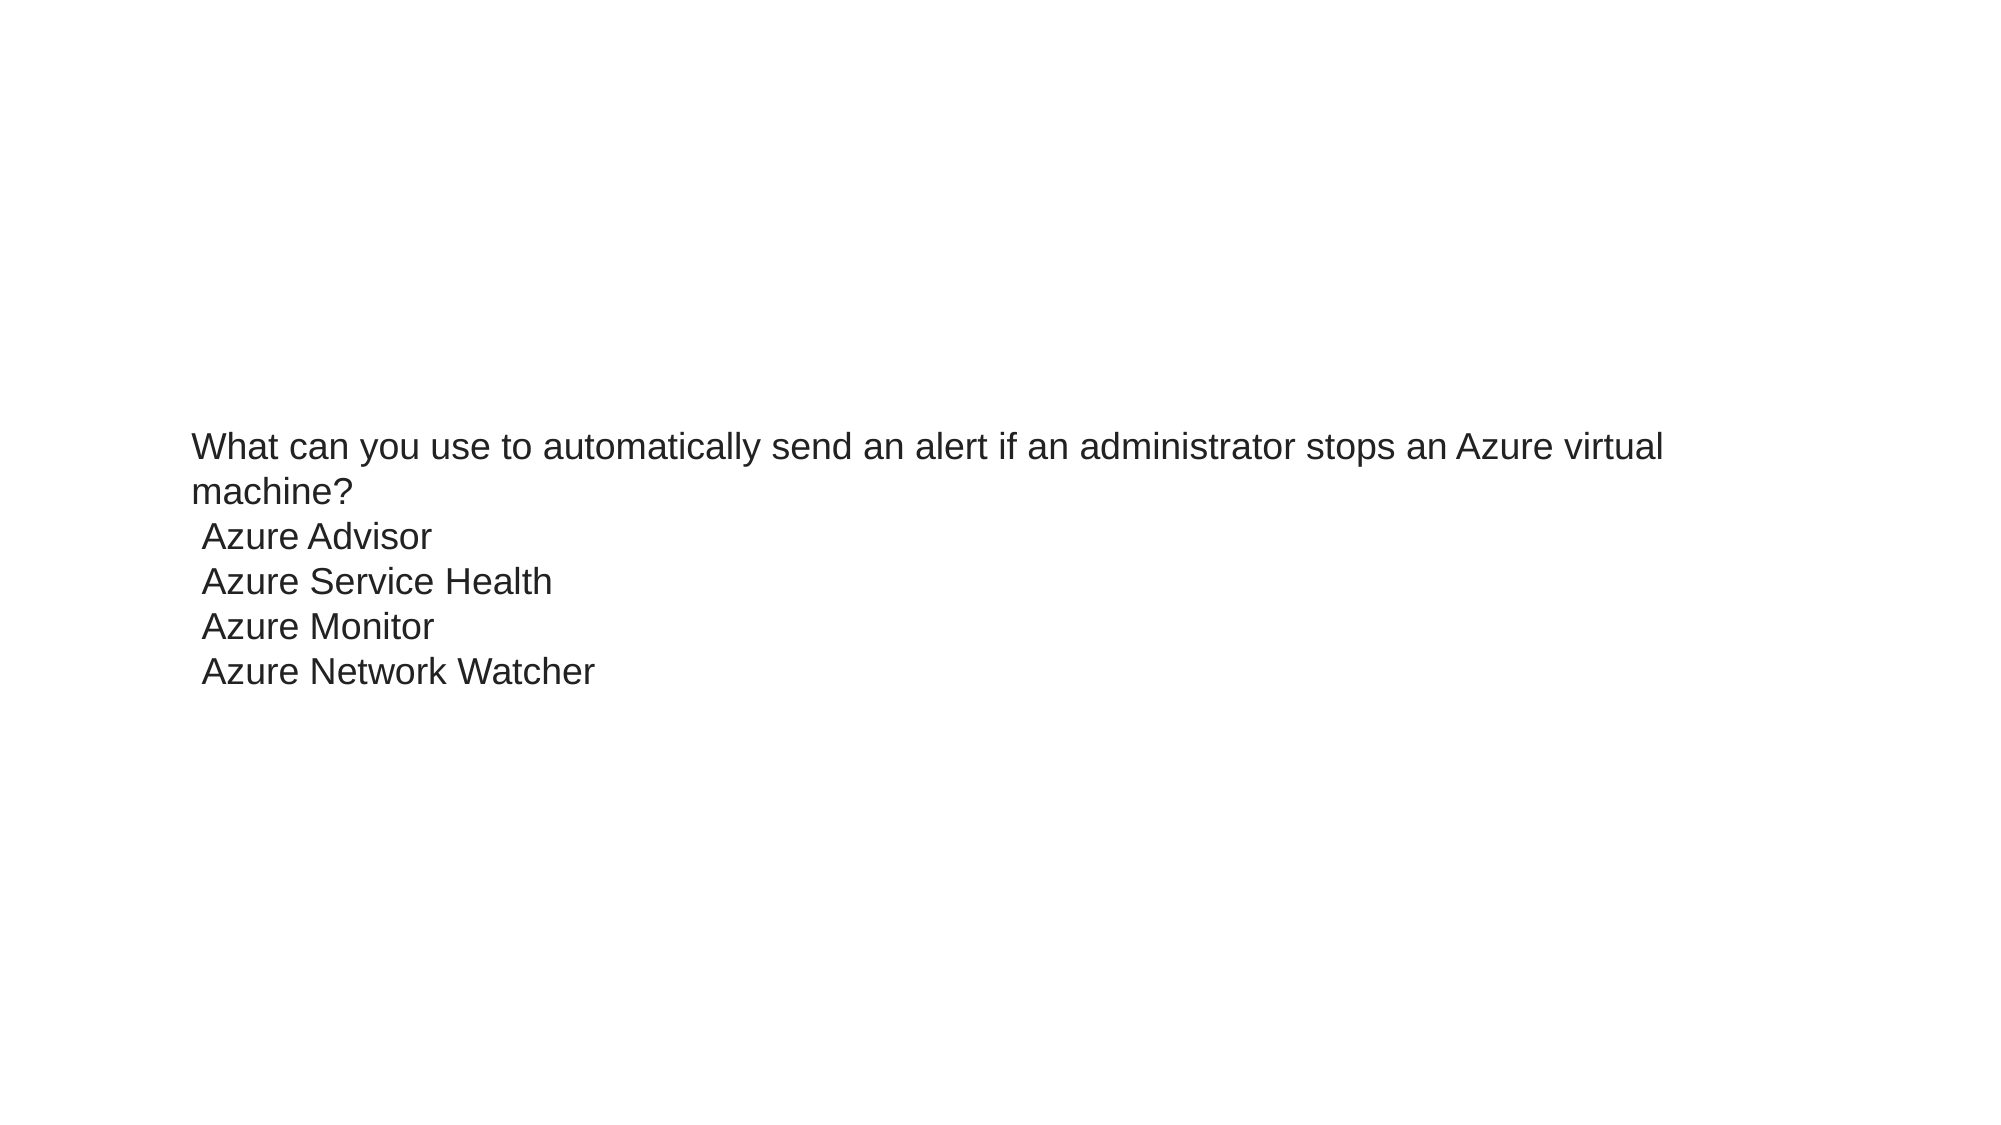

#
What can you use to automatically send an alert if an administrator stops an Azure virtual machine?
 Azure Advisor
 Azure Service Health
 Azure Monitor
 Azure Network Watcher